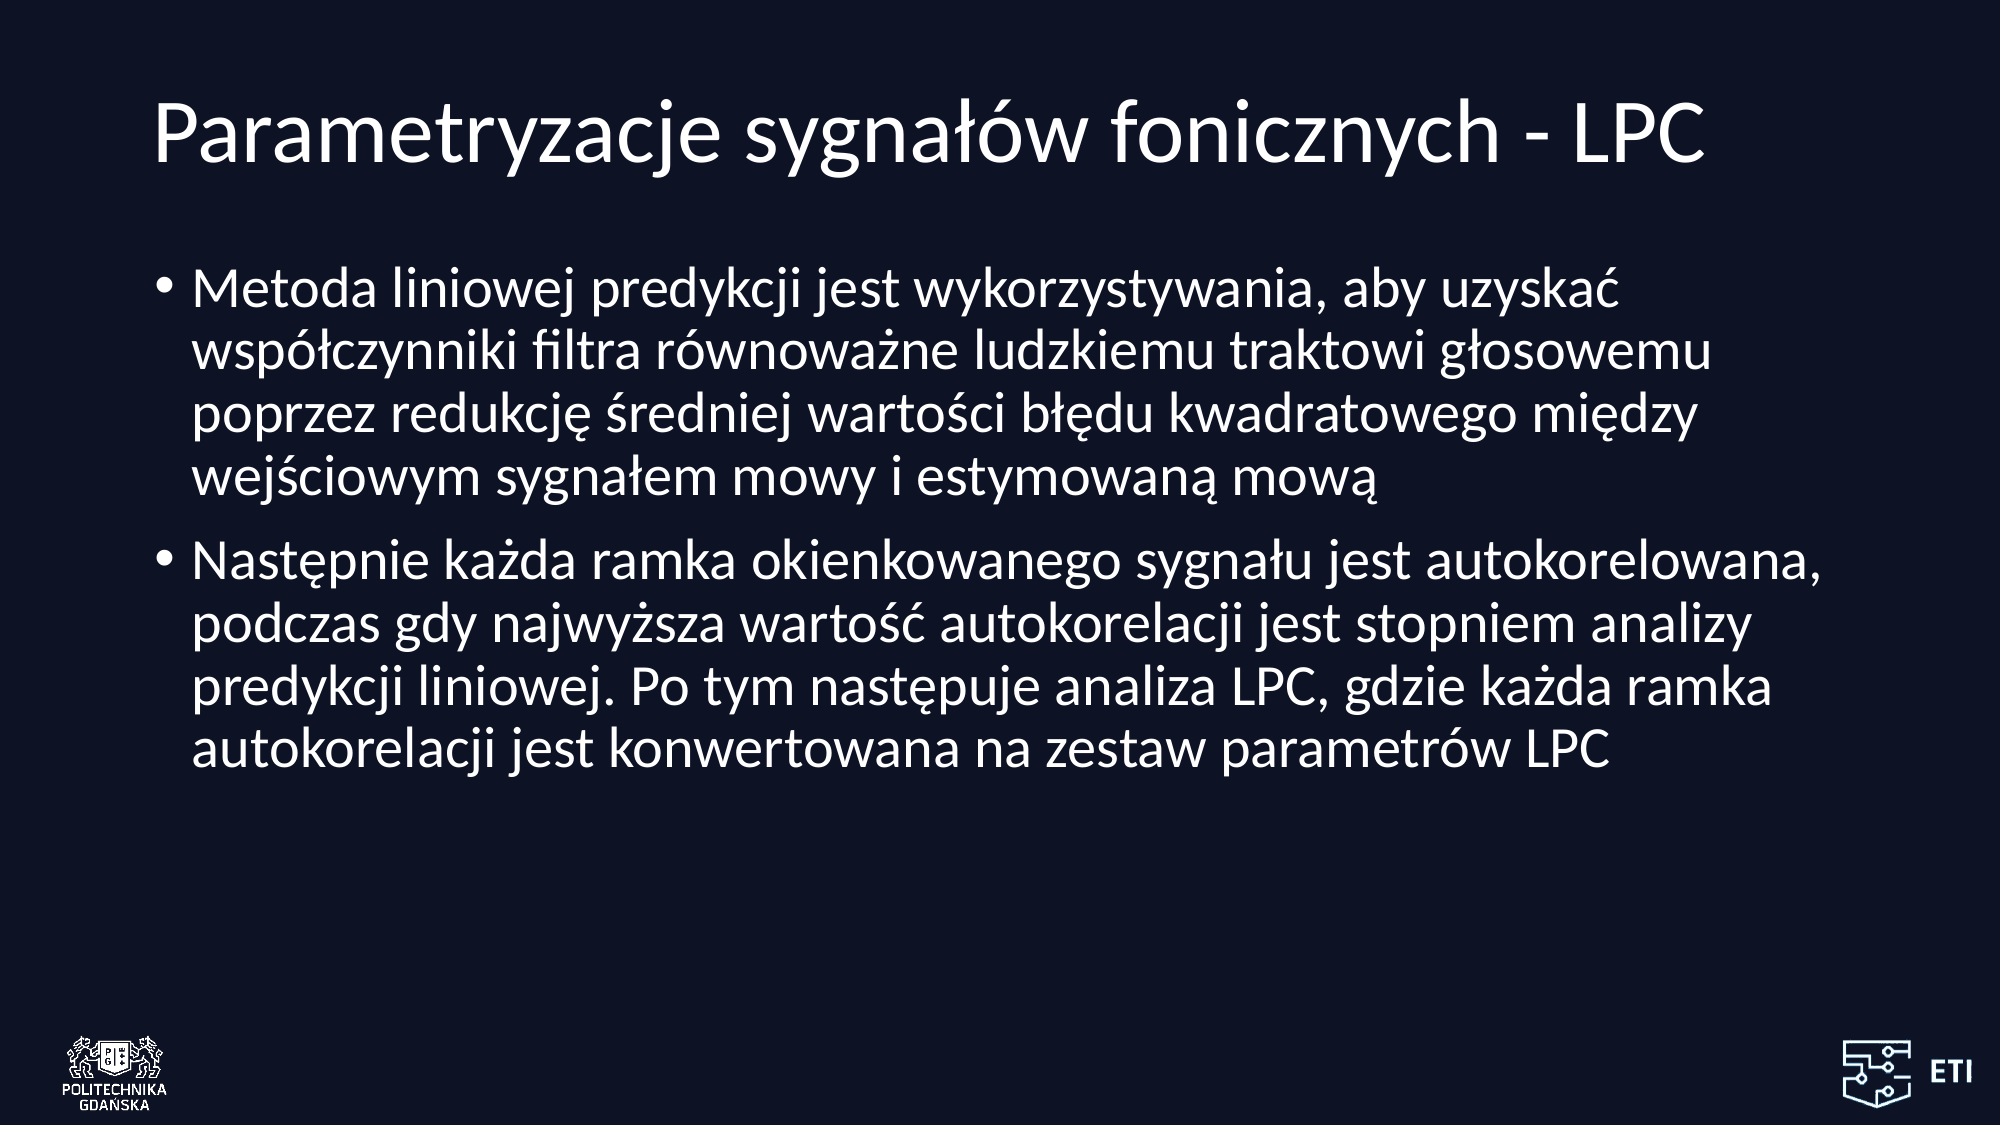

# Parametryzacje sygnałów fonicznych - LPC
Metoda liniowej predykcji jest wykorzystywania, aby uzyskać współczynniki filtra równoważne ludzkiemu traktowi głosowemu poprzez redukcję średniej wartości błędu kwadratowego między wejściowym sygnałem mowy i estymowaną mową
Następnie każda ramka okienkowanego sygnału jest autokorelowana, podczas gdy najwyższa wartość autokorelacji jest stopniem analizy predykcji liniowej. Po tym następuje analiza LPC, gdzie każda ramka autokorelacji jest konwertowana na zestaw parametrów LPC